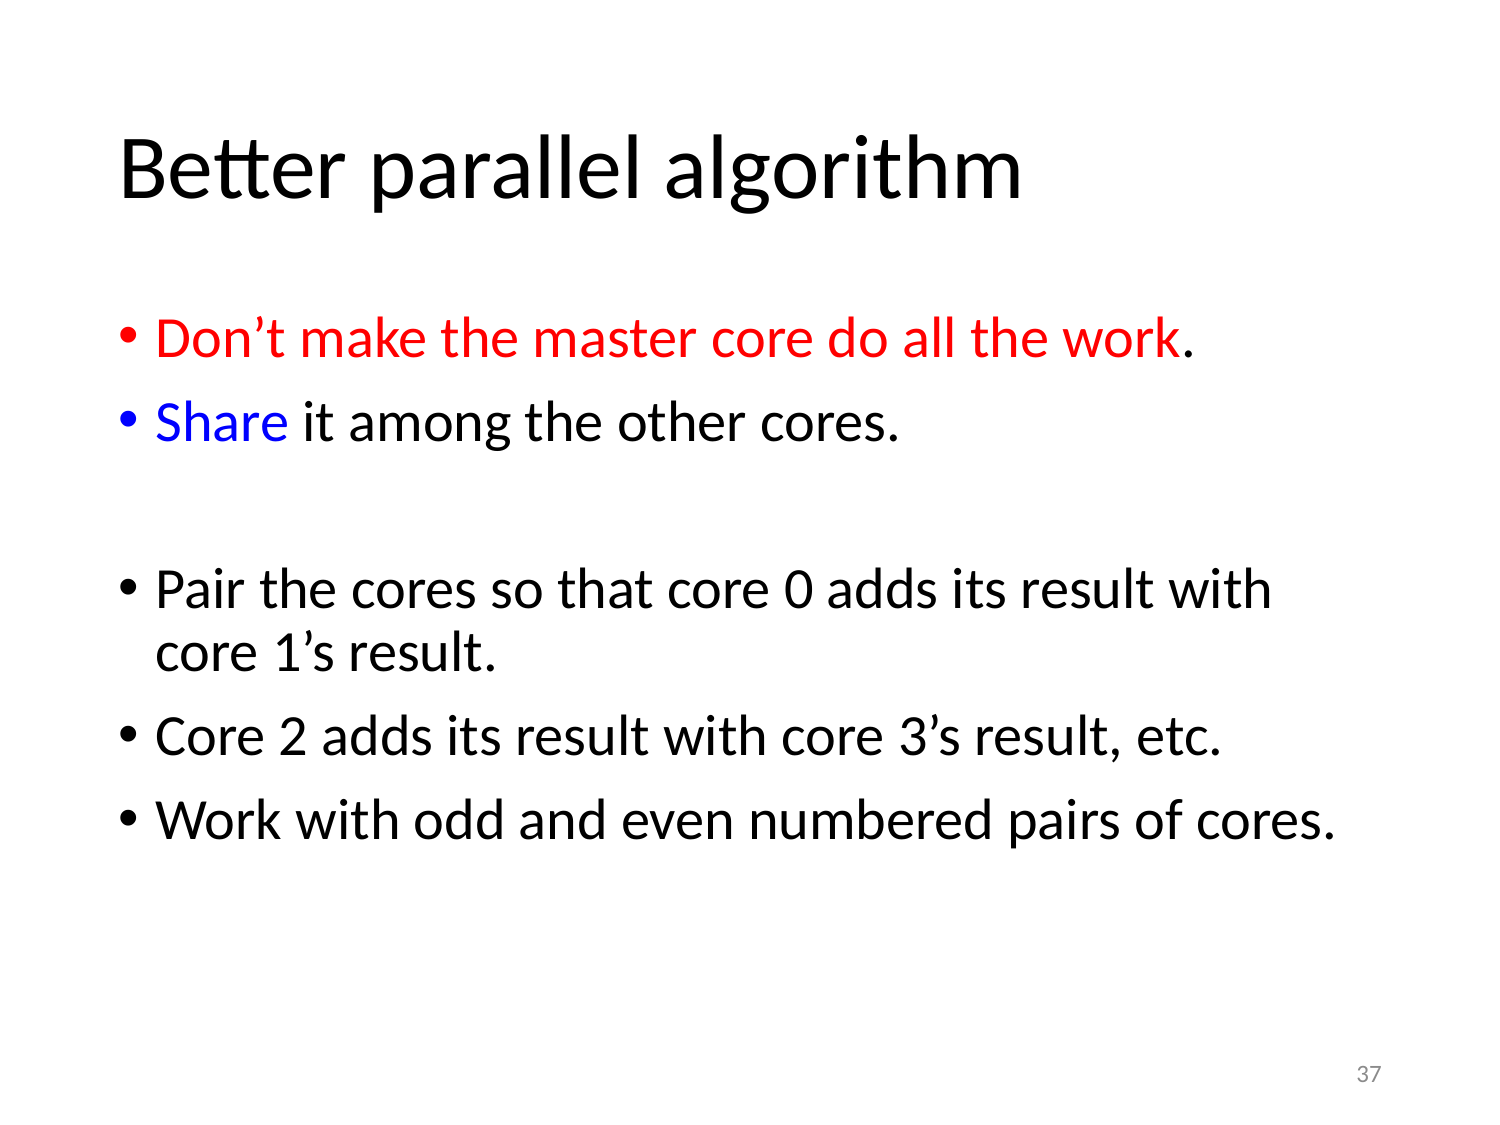

# Better parallel algorithm
Don’t make the master core do all the work.
Share it among the other cores.

Pair the cores so that core 0 adds its result with core 1’s result.
Core 2 adds its result with core 3’s result, etc.
Work with odd and even numbered pairs of cores.
37